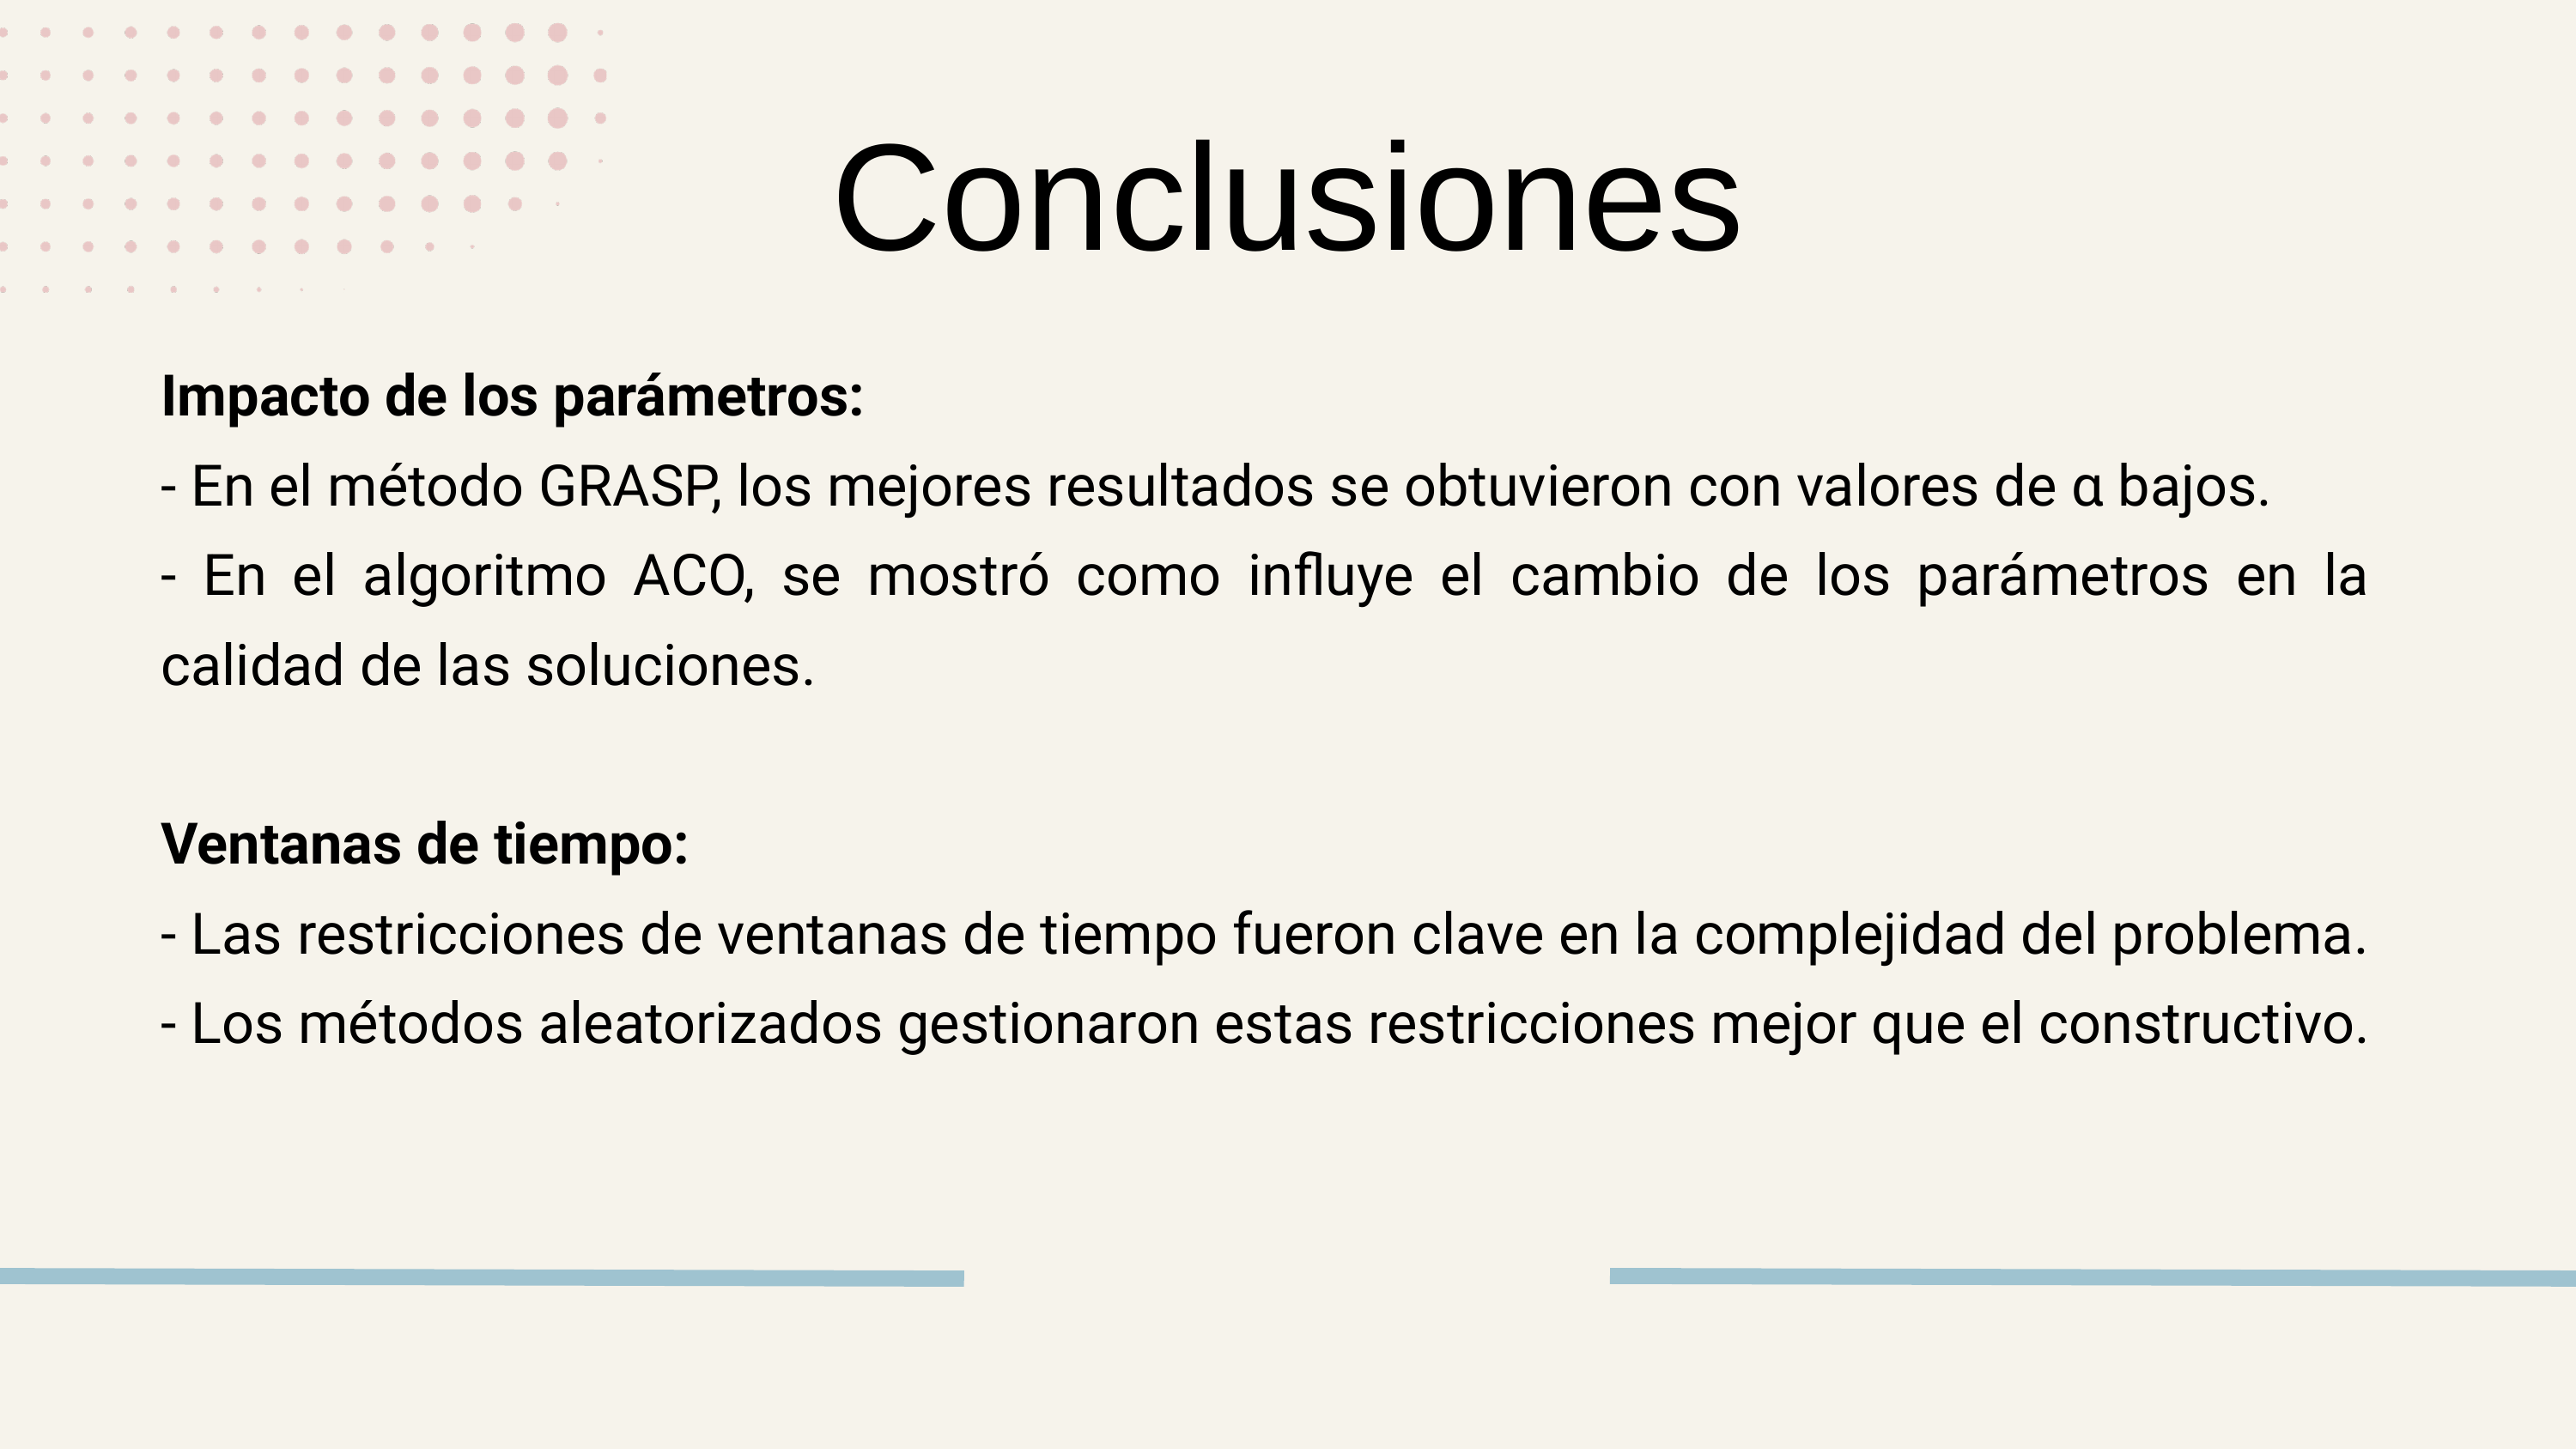

Conclusiones
Impacto de los parámetros:
- En el método GRASP, los mejores resultados se obtuvieron con valores de α bajos.
- En el algoritmo ACO, se mostró como influye el cambio de los parámetros en la calidad de las soluciones.

Ventanas de tiempo:
- Las restricciones de ventanas de tiempo fueron clave en la complejidad del problema.
- Los métodos aleatorizados gestionaron estas restricciones mejor que el constructivo.